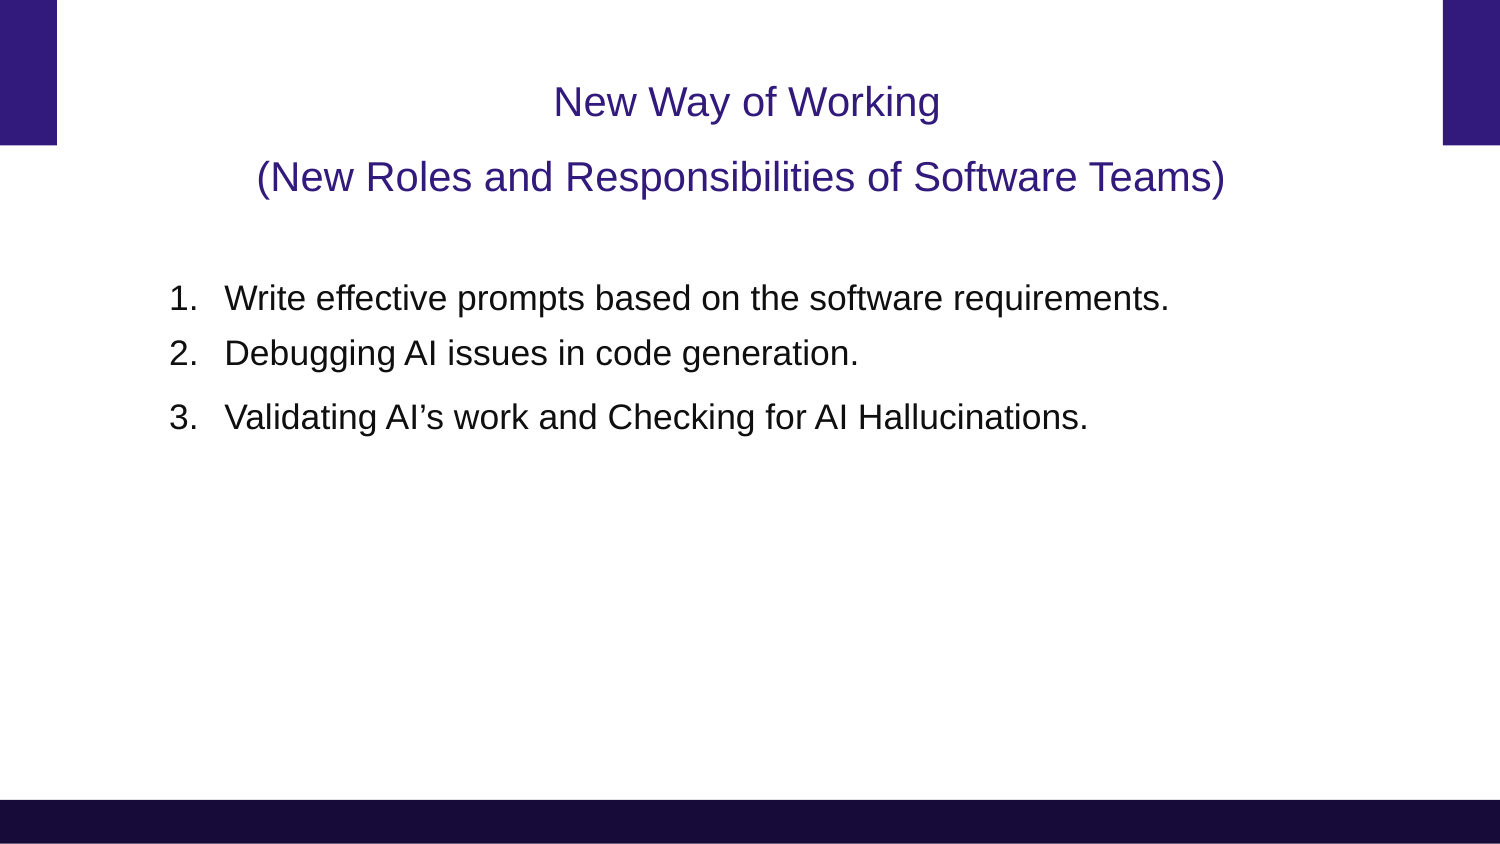

# New Way of Working
(New Roles and Responsibilities of Software Teams)
Write effective prompts based on the software requirements.
Debugging AI issues in code generation.
Validating AI’s work and Checking for AI Hallucinations.